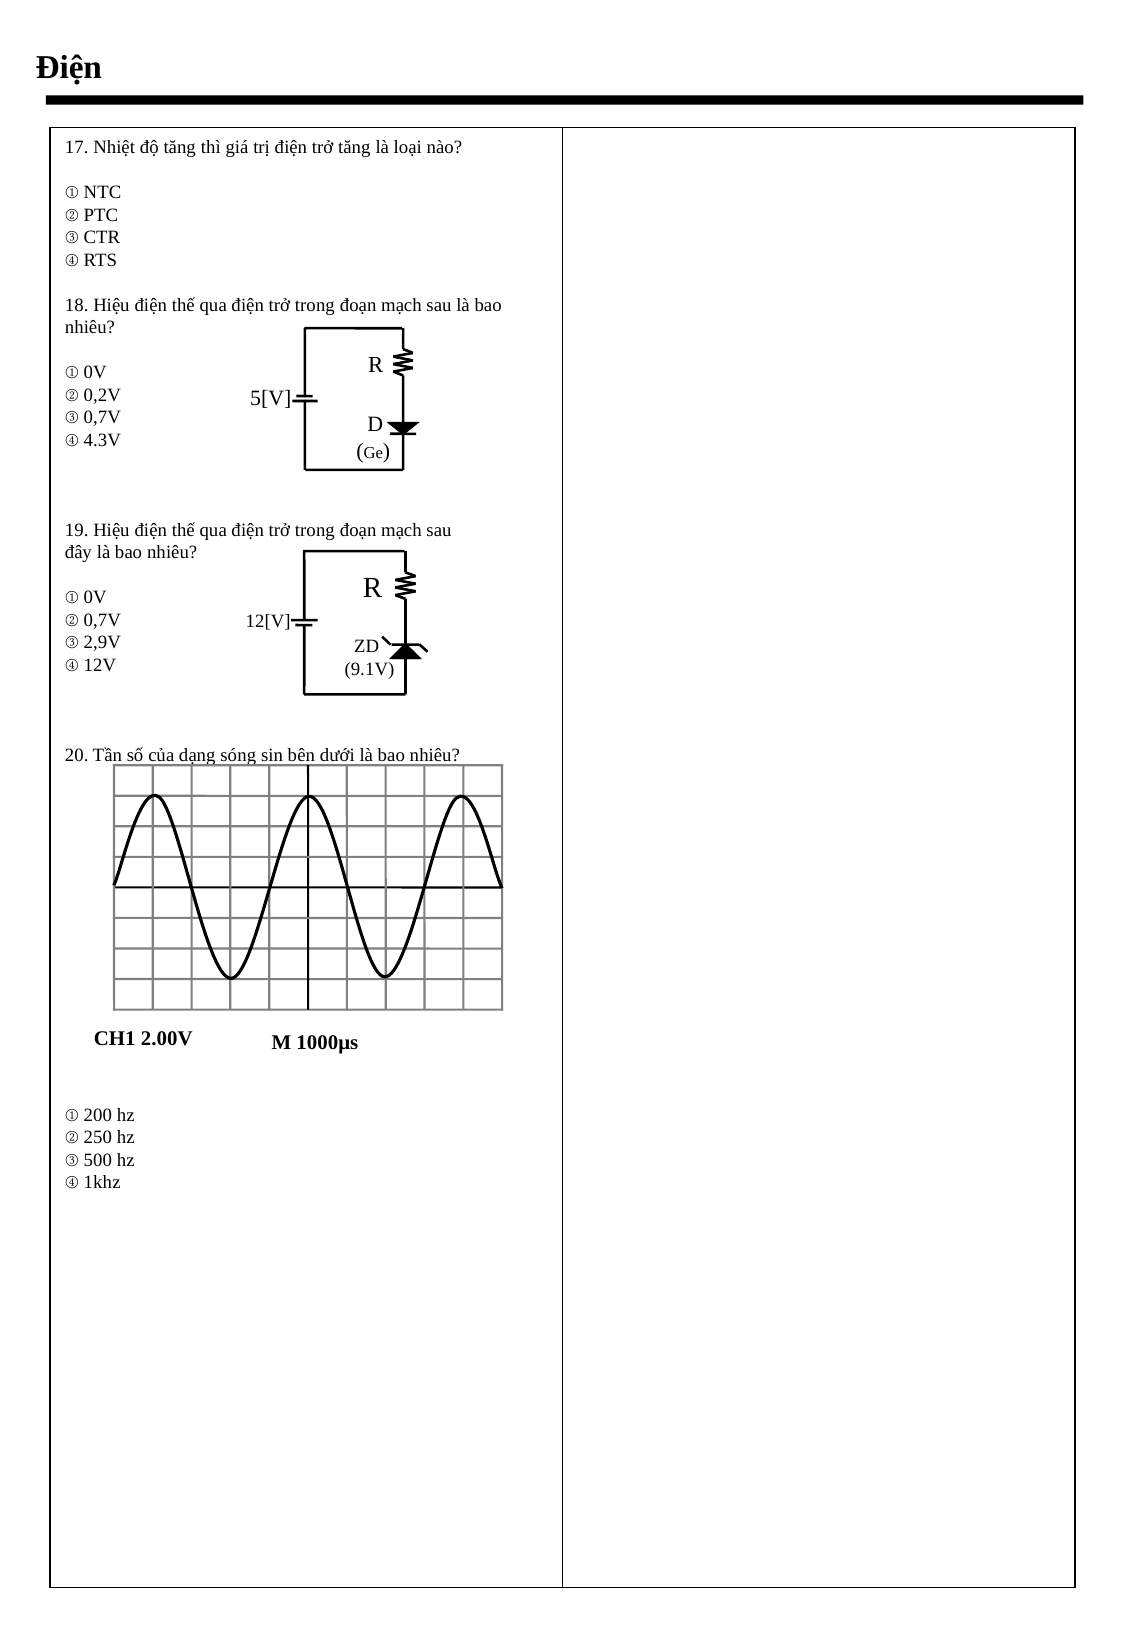

Điện

17. Nhiệt độ tăng thì giá trị điện trở tăng là loại nào?

① NTC
② PTC
③ CTR
④ RTS

18. Hiệu điện thế qua điện trở trong đoạn mạch sau là bao nhiêu?

① 0V
② 0,2V
③ 0,7V
④ 4.3V

19. Hiệu điện thế qua điện trở trong đoạn mạch sau
đây là bao nhiêu?

① 0V
② 0,7V
③ 2,9V
④ 12V

20. Tần số của dạng sóng sin bên dưới là bao nhiêu?

① 200 hz
② 250 hz
③ 500 hz
④ 1khz

R

5[V]

  D
(Ge)

R

12[V]

  ZD
(9.1V)

CH1 2.00V
M 1000μs